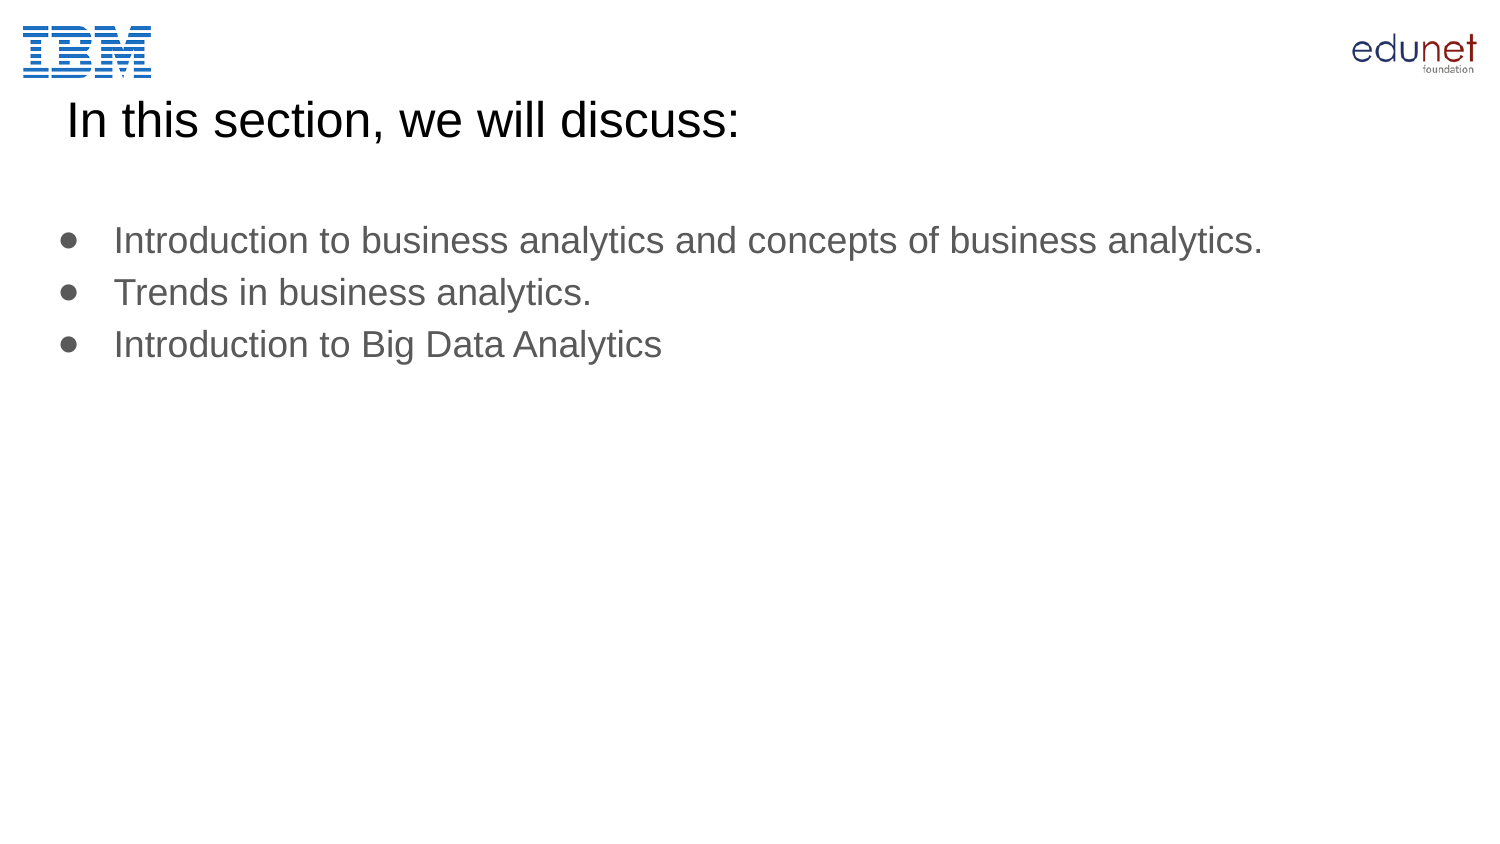

# In this section, we will discuss:
Introduction to business analytics and concepts of business analytics.
Trends in business analytics.
Introduction to Big Data Analytics